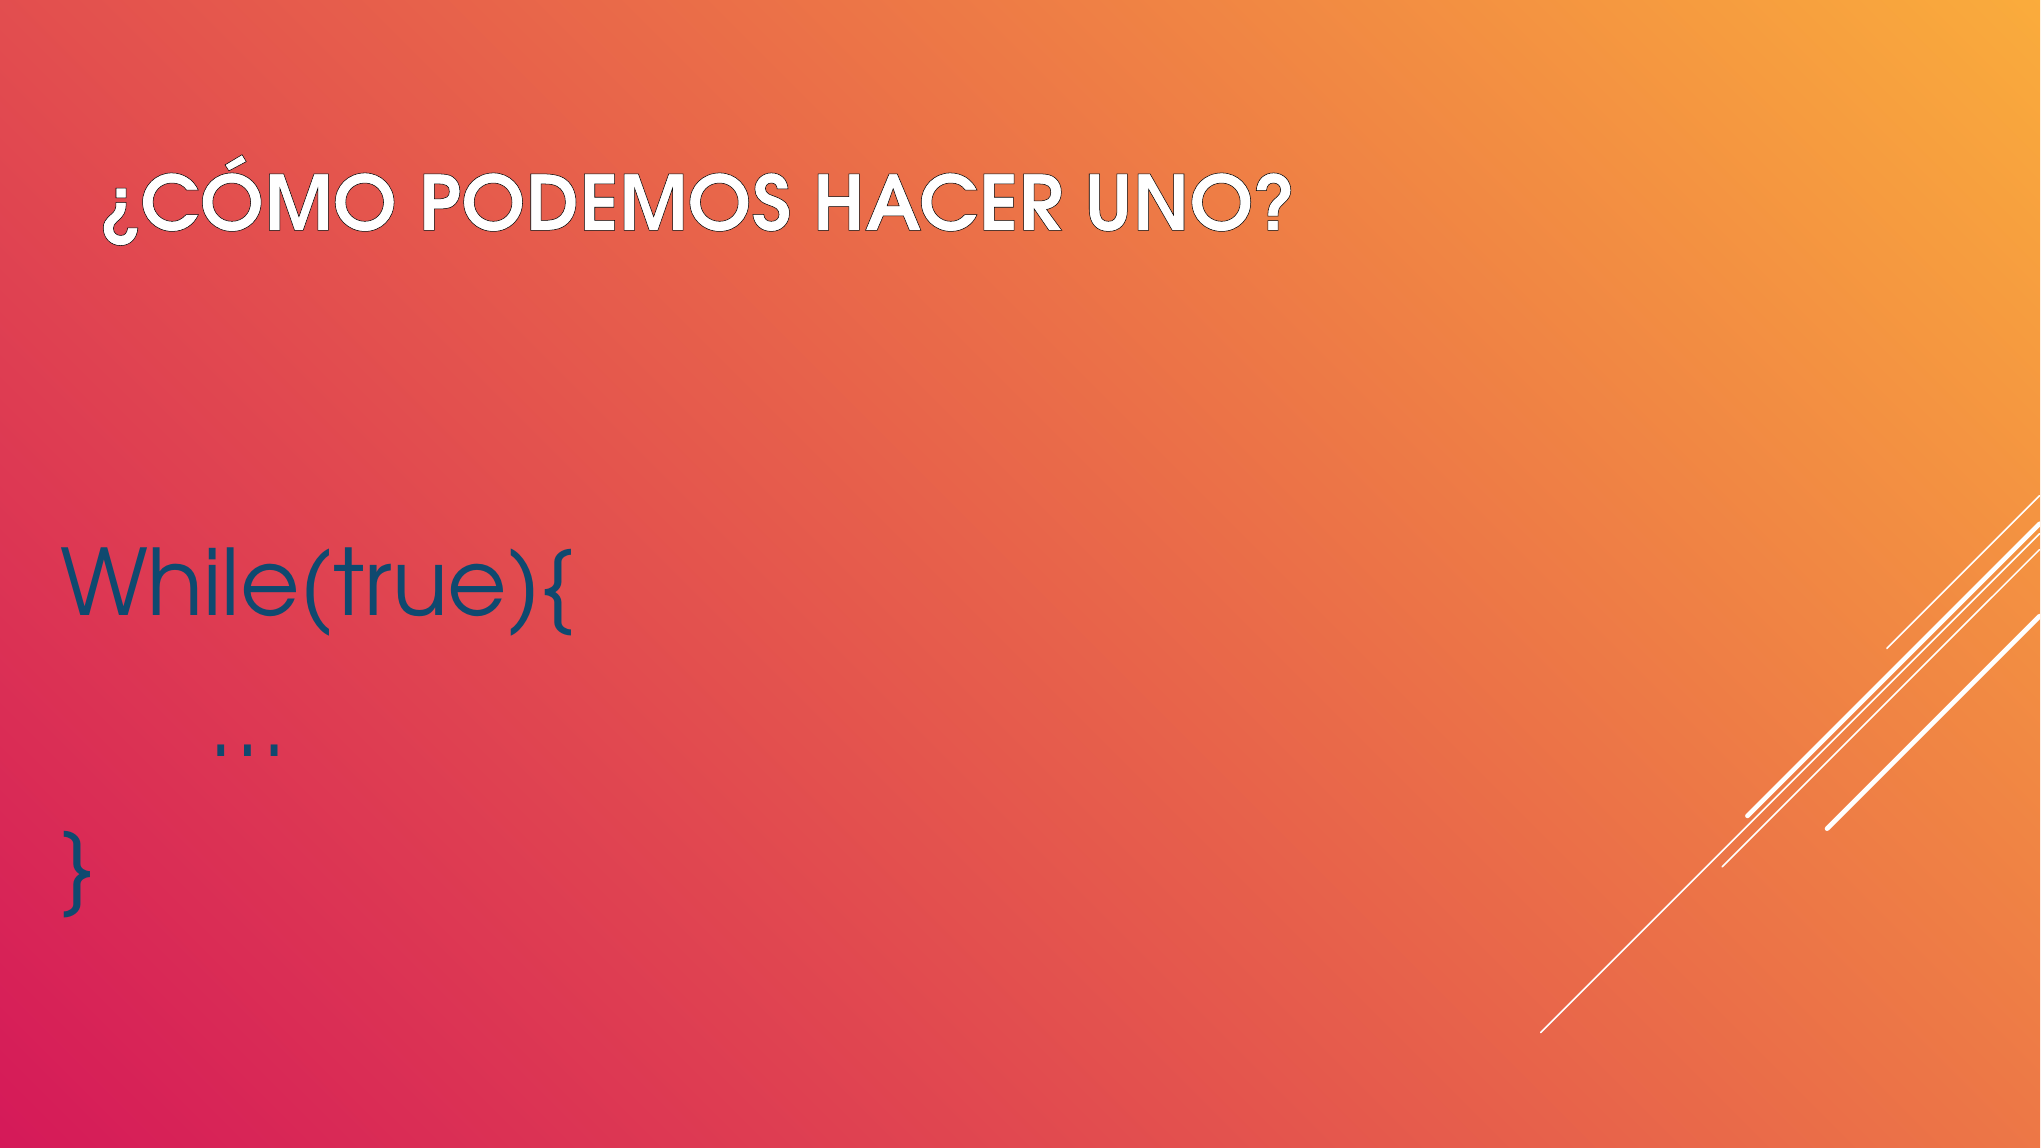

# ¿Cómo podemos hacer uno?
While(true){
	…
}